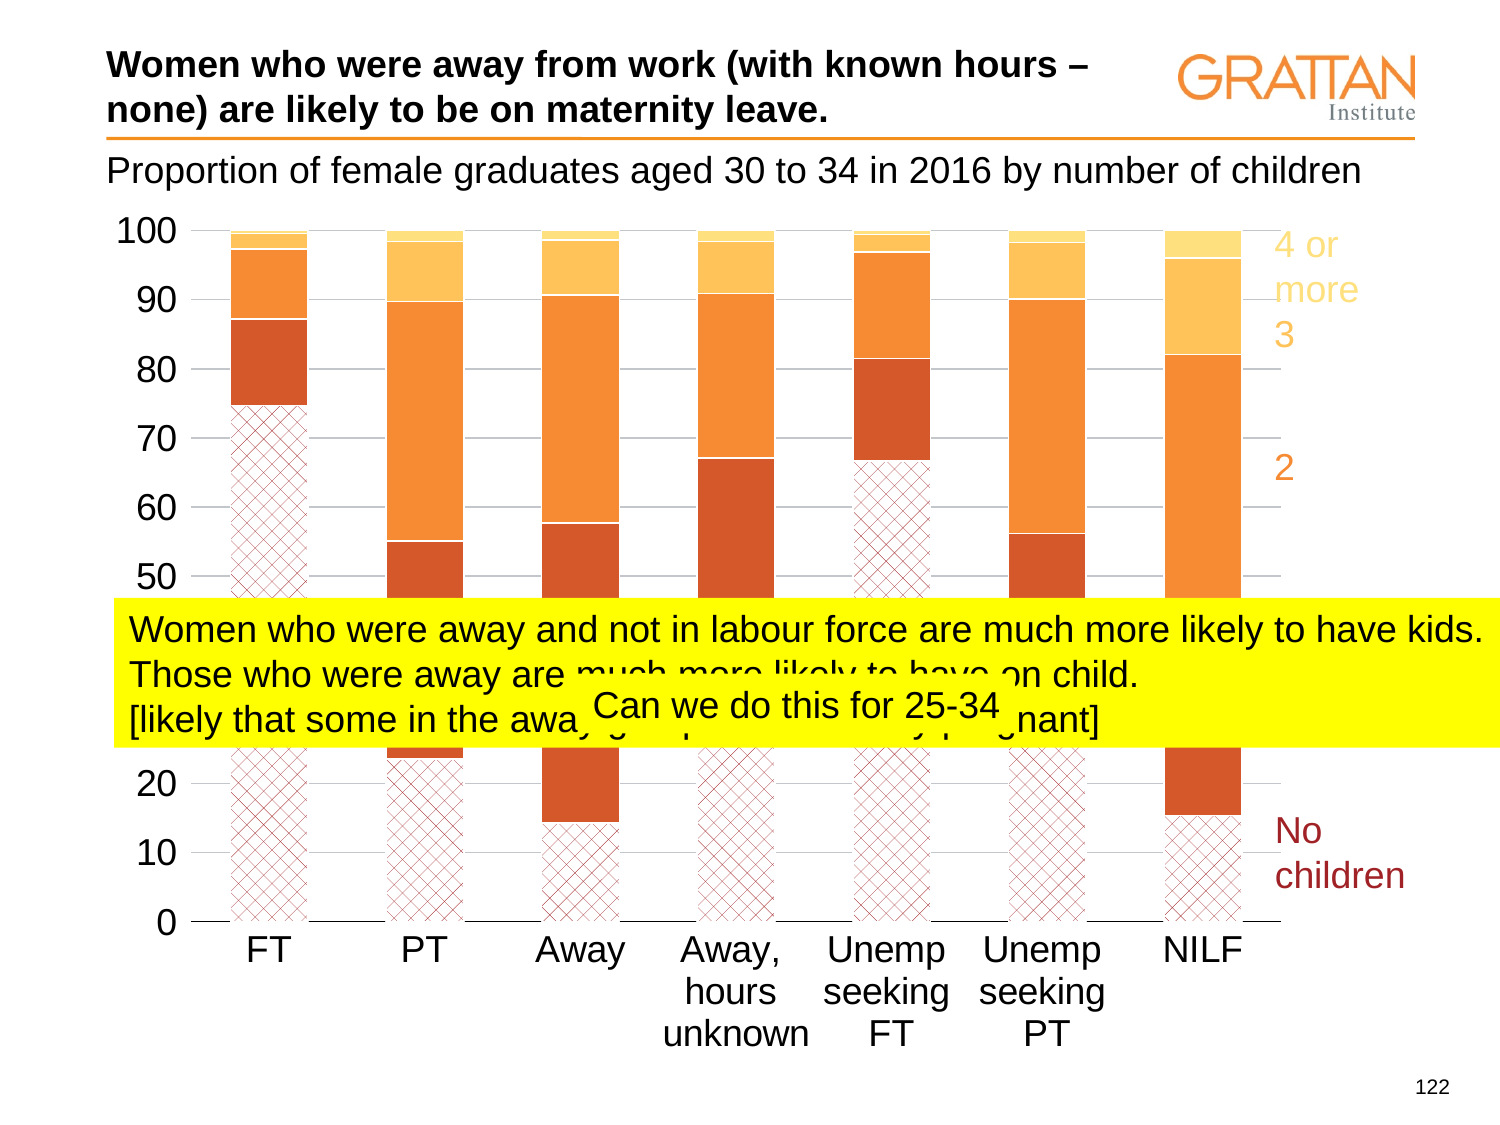

# Women who were away from work (with known hours – none) are likely to be on maternity leave.
Proportion of female graduates aged 30 to 34 in 2016 by number of children

### Chart

| Category | No kids | 1 child | 2 | 3 | 4 or more |
|---|---|---|---|---|---|
| FT | 74.66118706275017 | 12.57260277226782 | 10.129348742739722 | 2.2092622726894797 | 0.42759914955280254 |
| PT | 23.52478981692465 | 31.592284120374007 | 34.60752730415652 | 8.707865168539326 | 1.5675335900055003 |
| Away | 14.300260930439764 | 43.429007827913196 | 32.92814866670909 | 7.948832177178133 | 1.393750397759817 |
| Away,
hours
unknown | 43.423019431988045 | 23.692077727952167 | 23.766816143497756 | 7.548579970104634 | 1.5695067264573992 |
| Unemp
seeking
FT | 66.68437832093518 | 14.824654622741765 | 15.40913921360255 | 2.5504782146652496 | 0.5313496280552603 |
| Unemp
seeking
PT | 29.529411764705884 | 26.647058823529413 | 33.94117647058823 | 8.176470588235293 | 1.7058823529411766 |
| NILF | 15.35210641042751 | 29.9568486142622 | 36.78989278882513 | 13.959695716001601 | 3.9414564704835624 |
4 or
more
3
2
Women who were away and not in labour force are much more likely to have kids.
Those who were away are much more likely to have on child.
[likely that some in the away group were actually pregnant]
1 child
Can we do this for 25-34
No
children